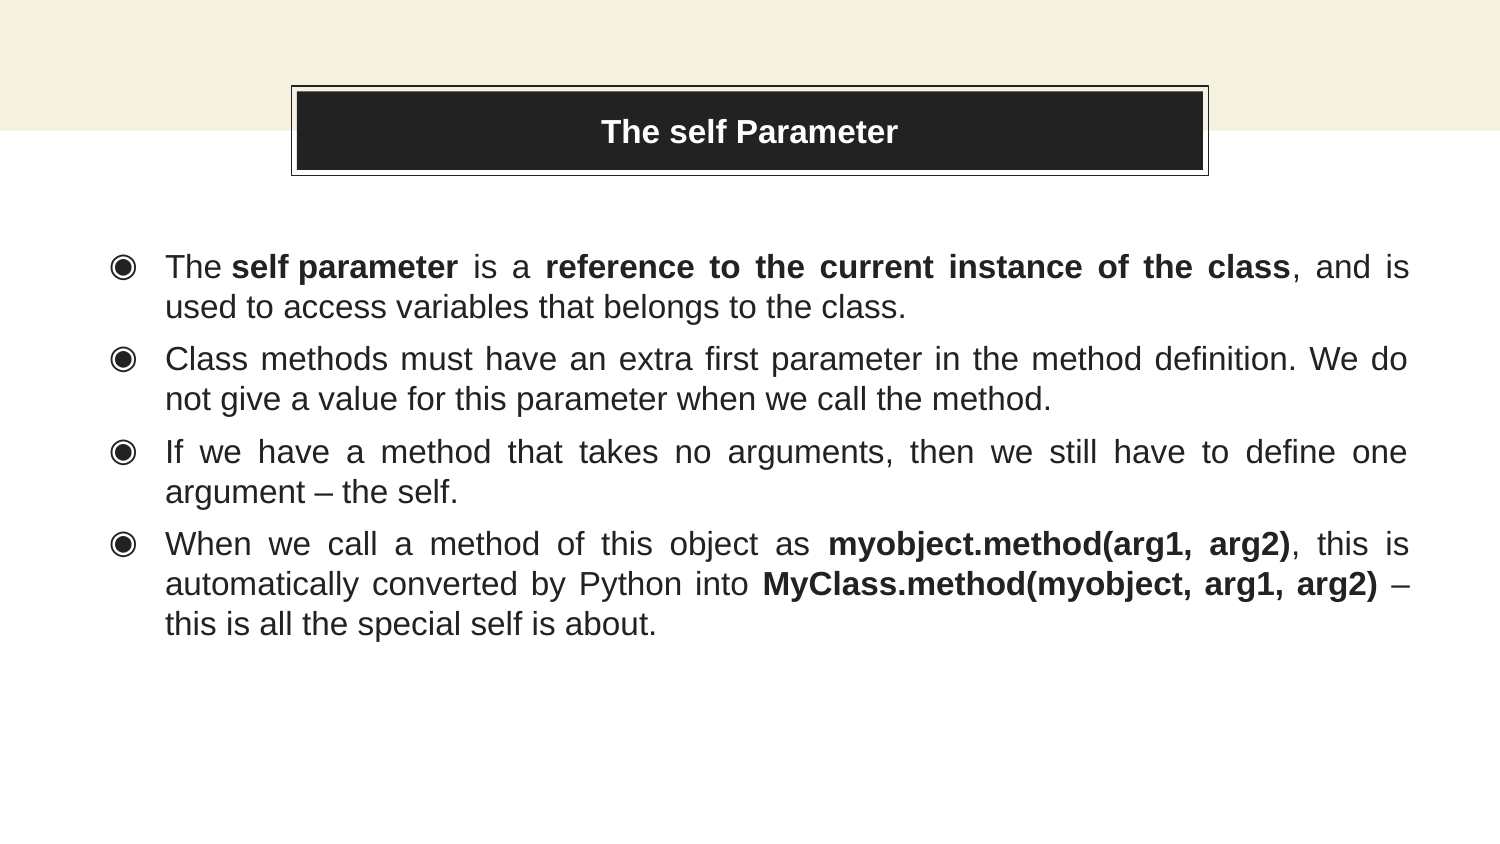

# The self Parameter
The self parameter is a reference to the current instance of the class, and is used to access variables that belongs to the class.
Class methods must have an extra first parameter in the method definition. We do not give a value for this parameter when we call the method.
If we have a method that takes no arguments, then we still have to define one argument – the self.
When we call a method of this object as myobject.method(arg1, arg2), this is automatically converted by Python into MyClass.method(myobject, arg1, arg2) – this is all the special self is about.